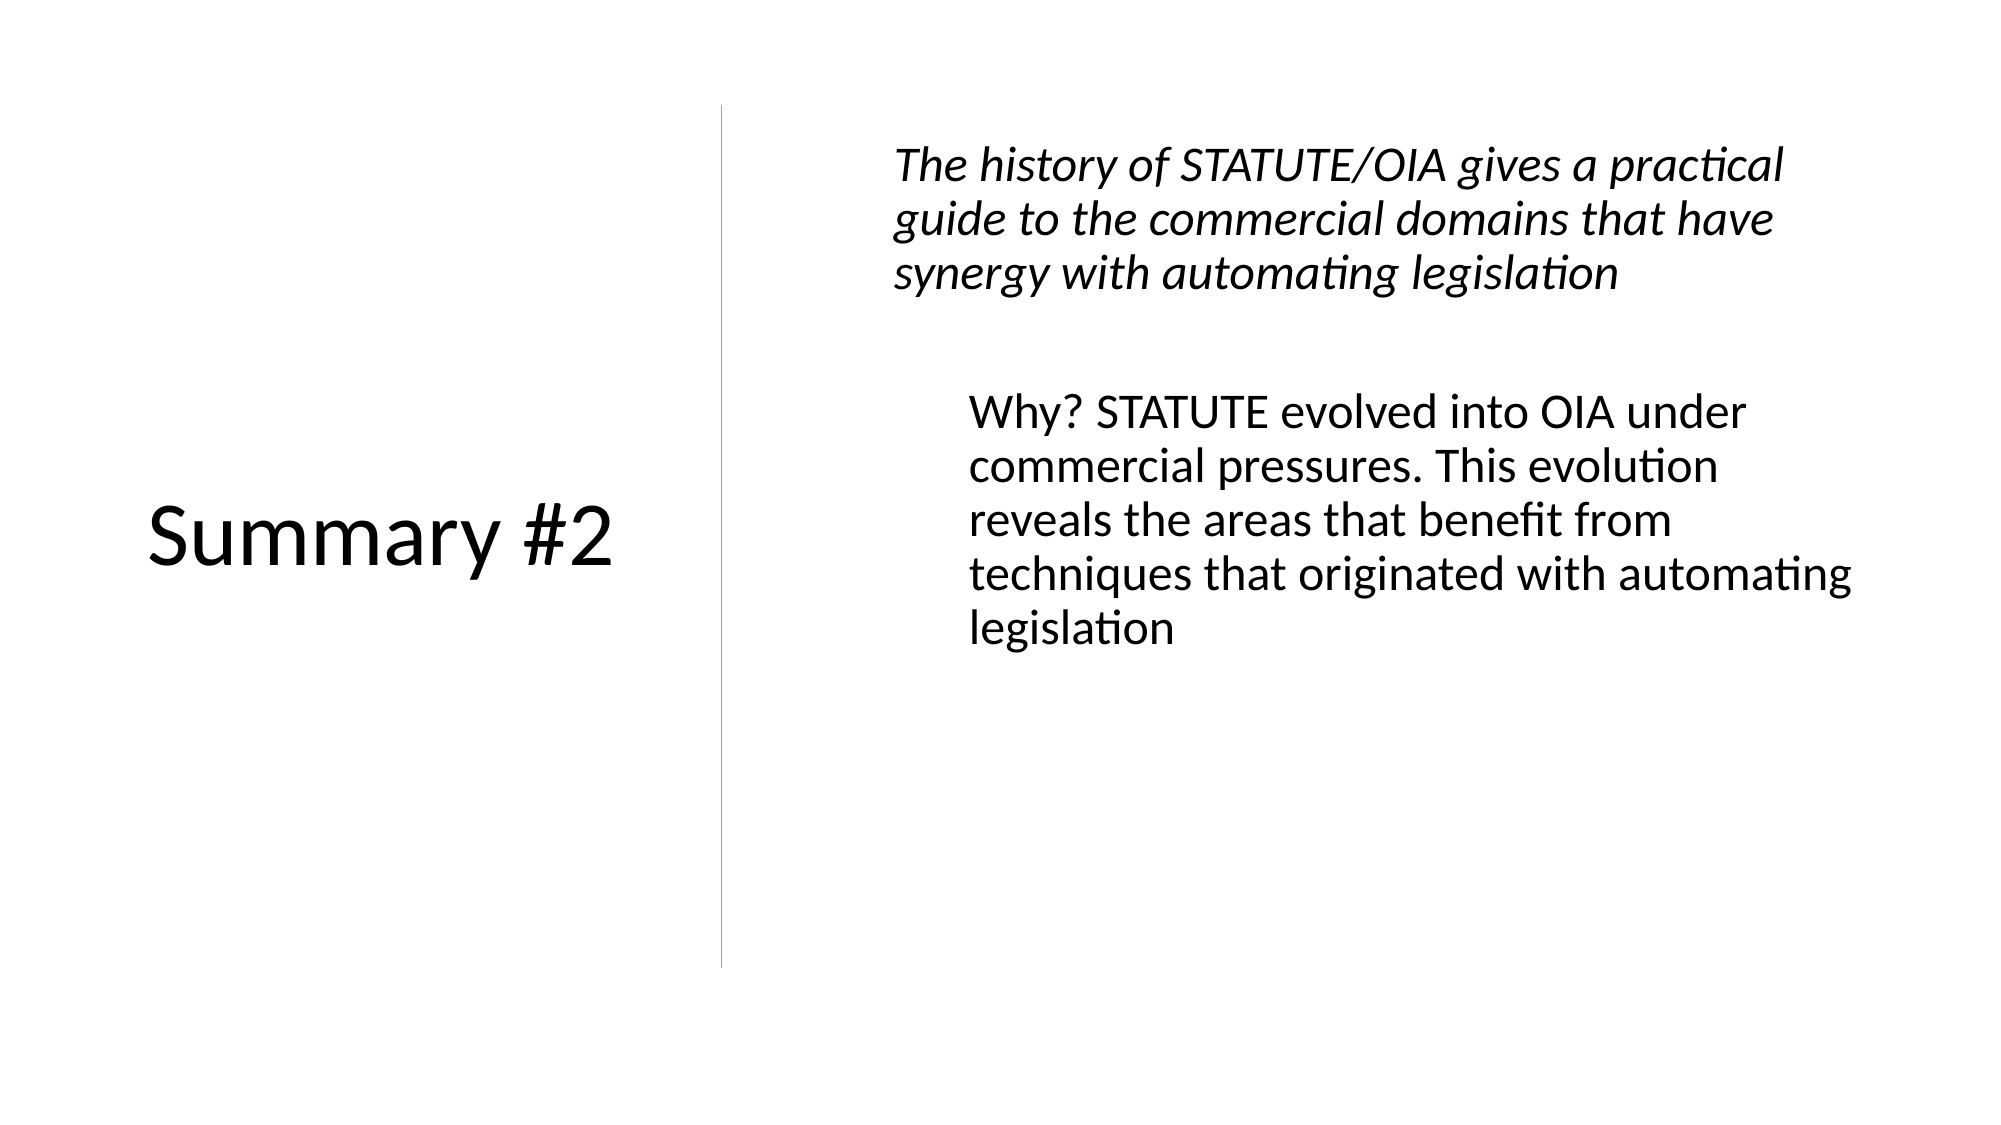

# Summary #2
The history of STATUTE/OIA gives a practical guide to the commercial domains that have synergy with automating legislation

Why? STATUTE evolved into OIA under commercial pressures. This evolution reveals the areas that benefit from techniques that originated with automating legislation